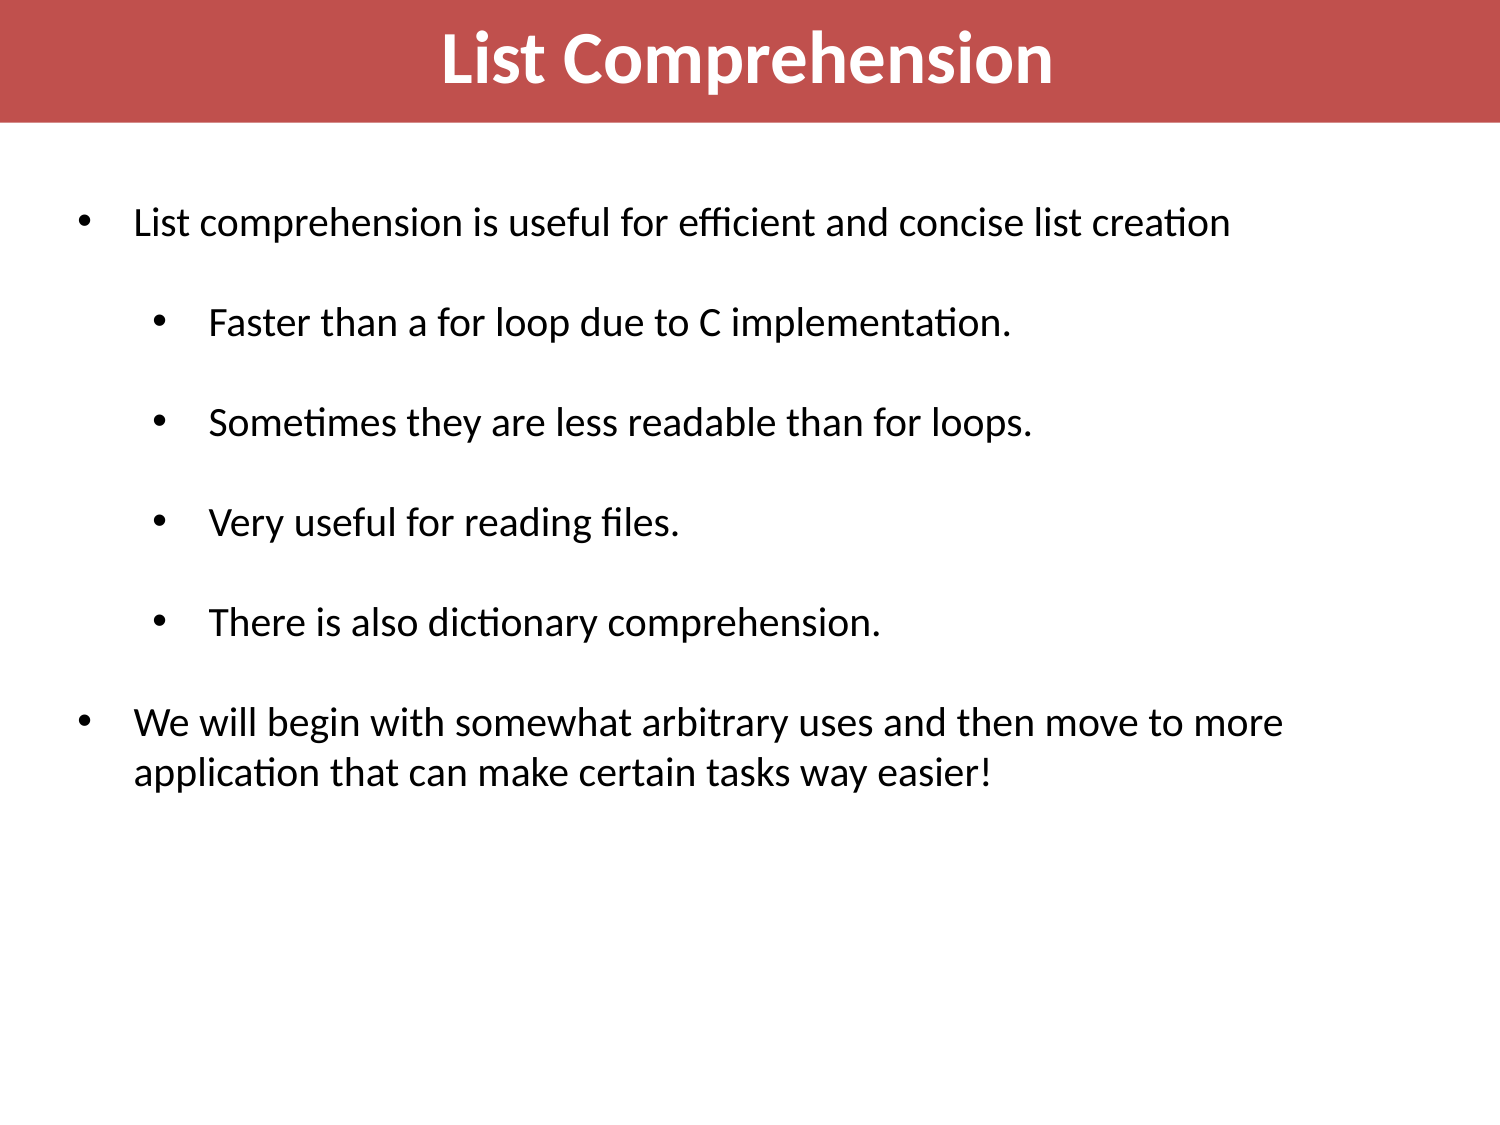

List Comprehension

List comprehension is useful for efficient and concise list creation

Faster than a for loop due to C implementation.

Sometimes they are less readable than for loops.

Very useful for reading files.

There is also dictionary comprehension.

We will begin with somewhat arbitrary uses and then move to more application that can make certain tasks way easier!